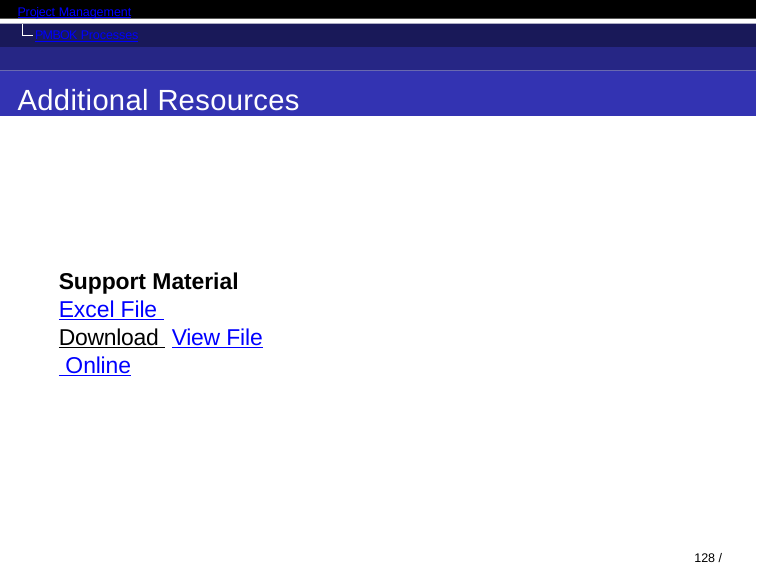

Project Management

PMBOK Processes

Additional Resources
Support Material  Excel File Download  View File Online
128 / 130